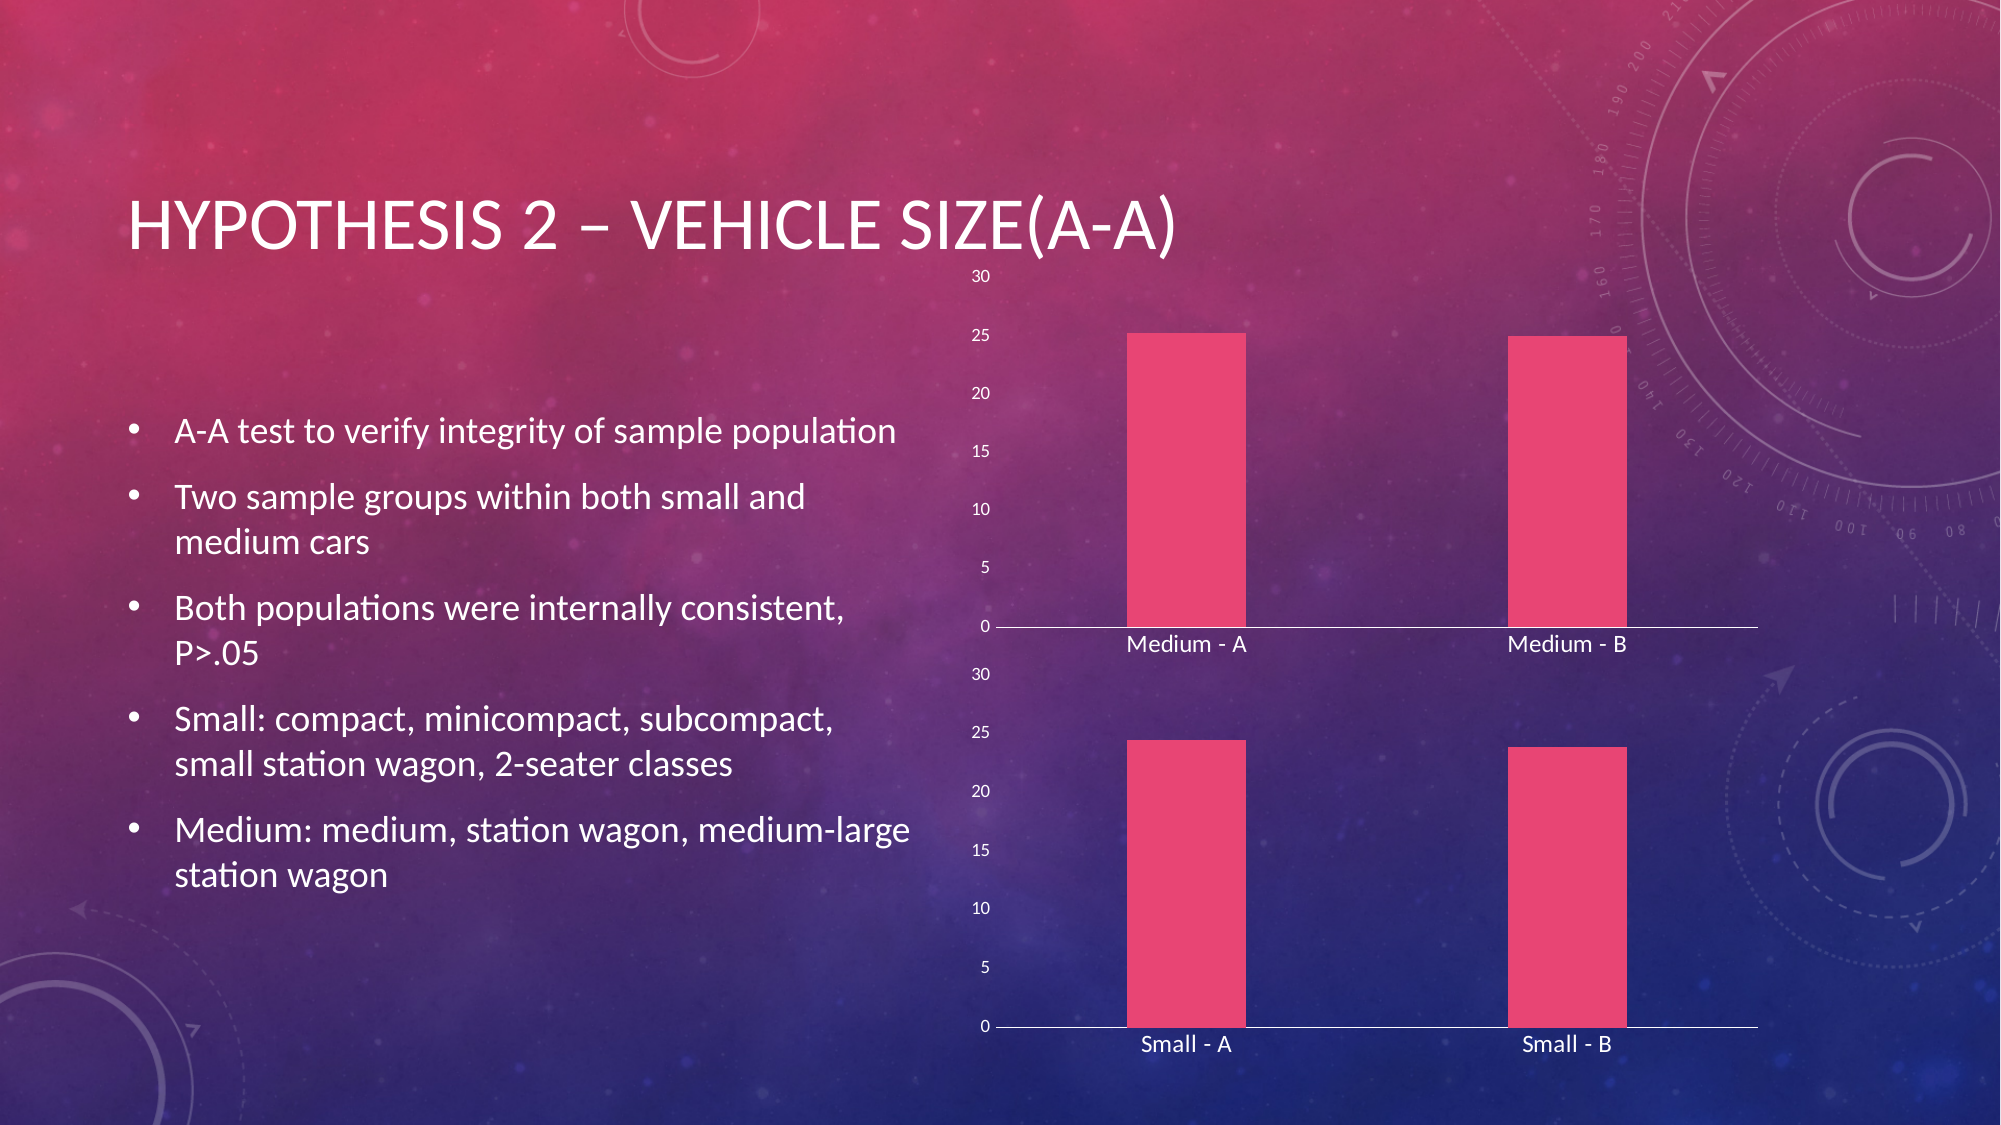

# Hypothesis 2 – Vehicle Size(A-A)

### Chart

| Category | Mean |
|---|---|
| Medium - A | 25.300748867497234 |
| Medium - B | 25.07452810650886 |
A-A test to verify integrity of sample population
Two sample groups within both small and medium cars
Both populations were internally consistent, P>.05
Small: compact, minicompact, subcompact, small station wagon, 2-seater classes
Medium: medium, station wagon, medium-large station wagon

### Chart

| Category | Mean |
|---|---|
| Small - A | 24.468855529054608 |
| Small - B | 23.9116149224806 |